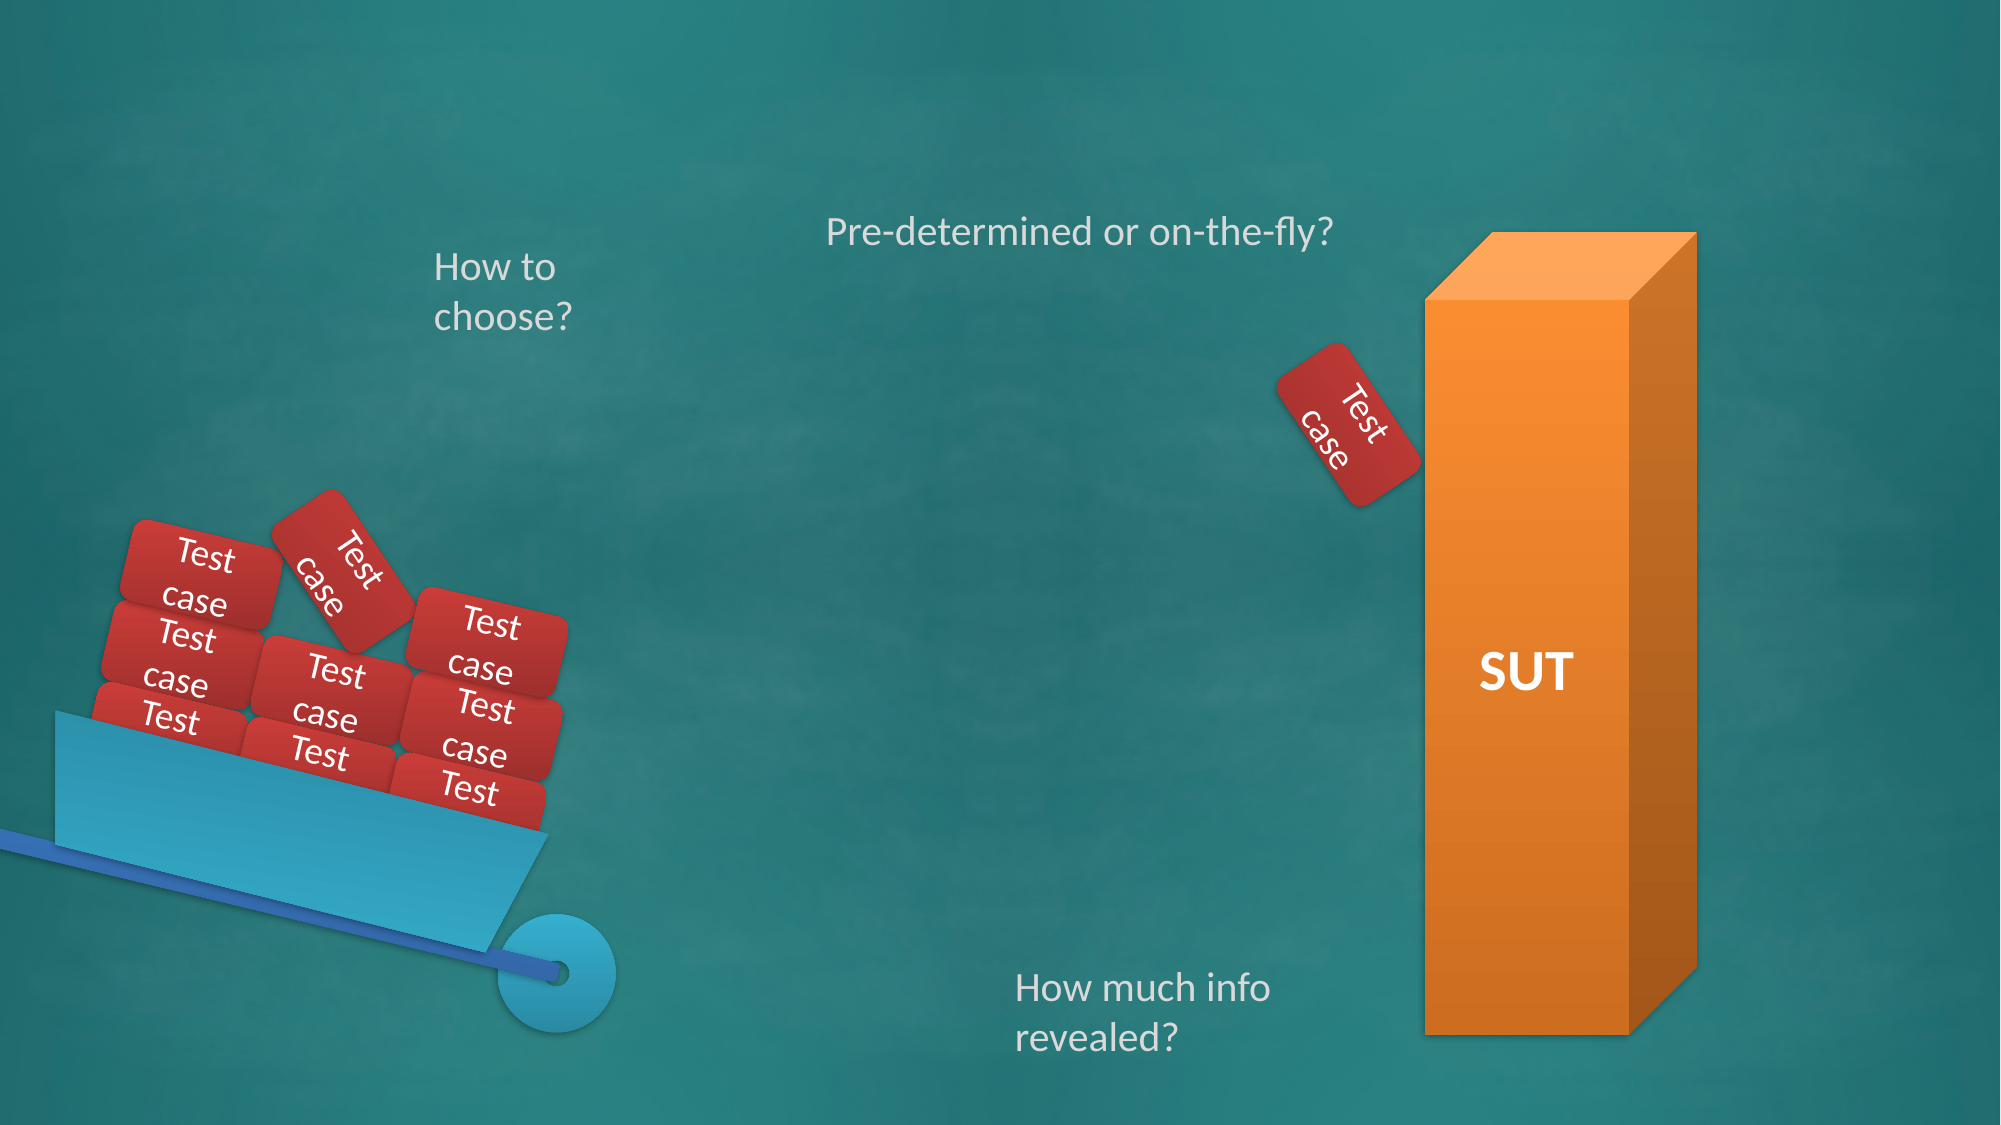

Pre-determined or on-the-fly?
How to choose?
SUT
Test case
Test case
Test case
Test case
Test case
Test case
Test case
Test case
Test case
Test case

How much info revealed?